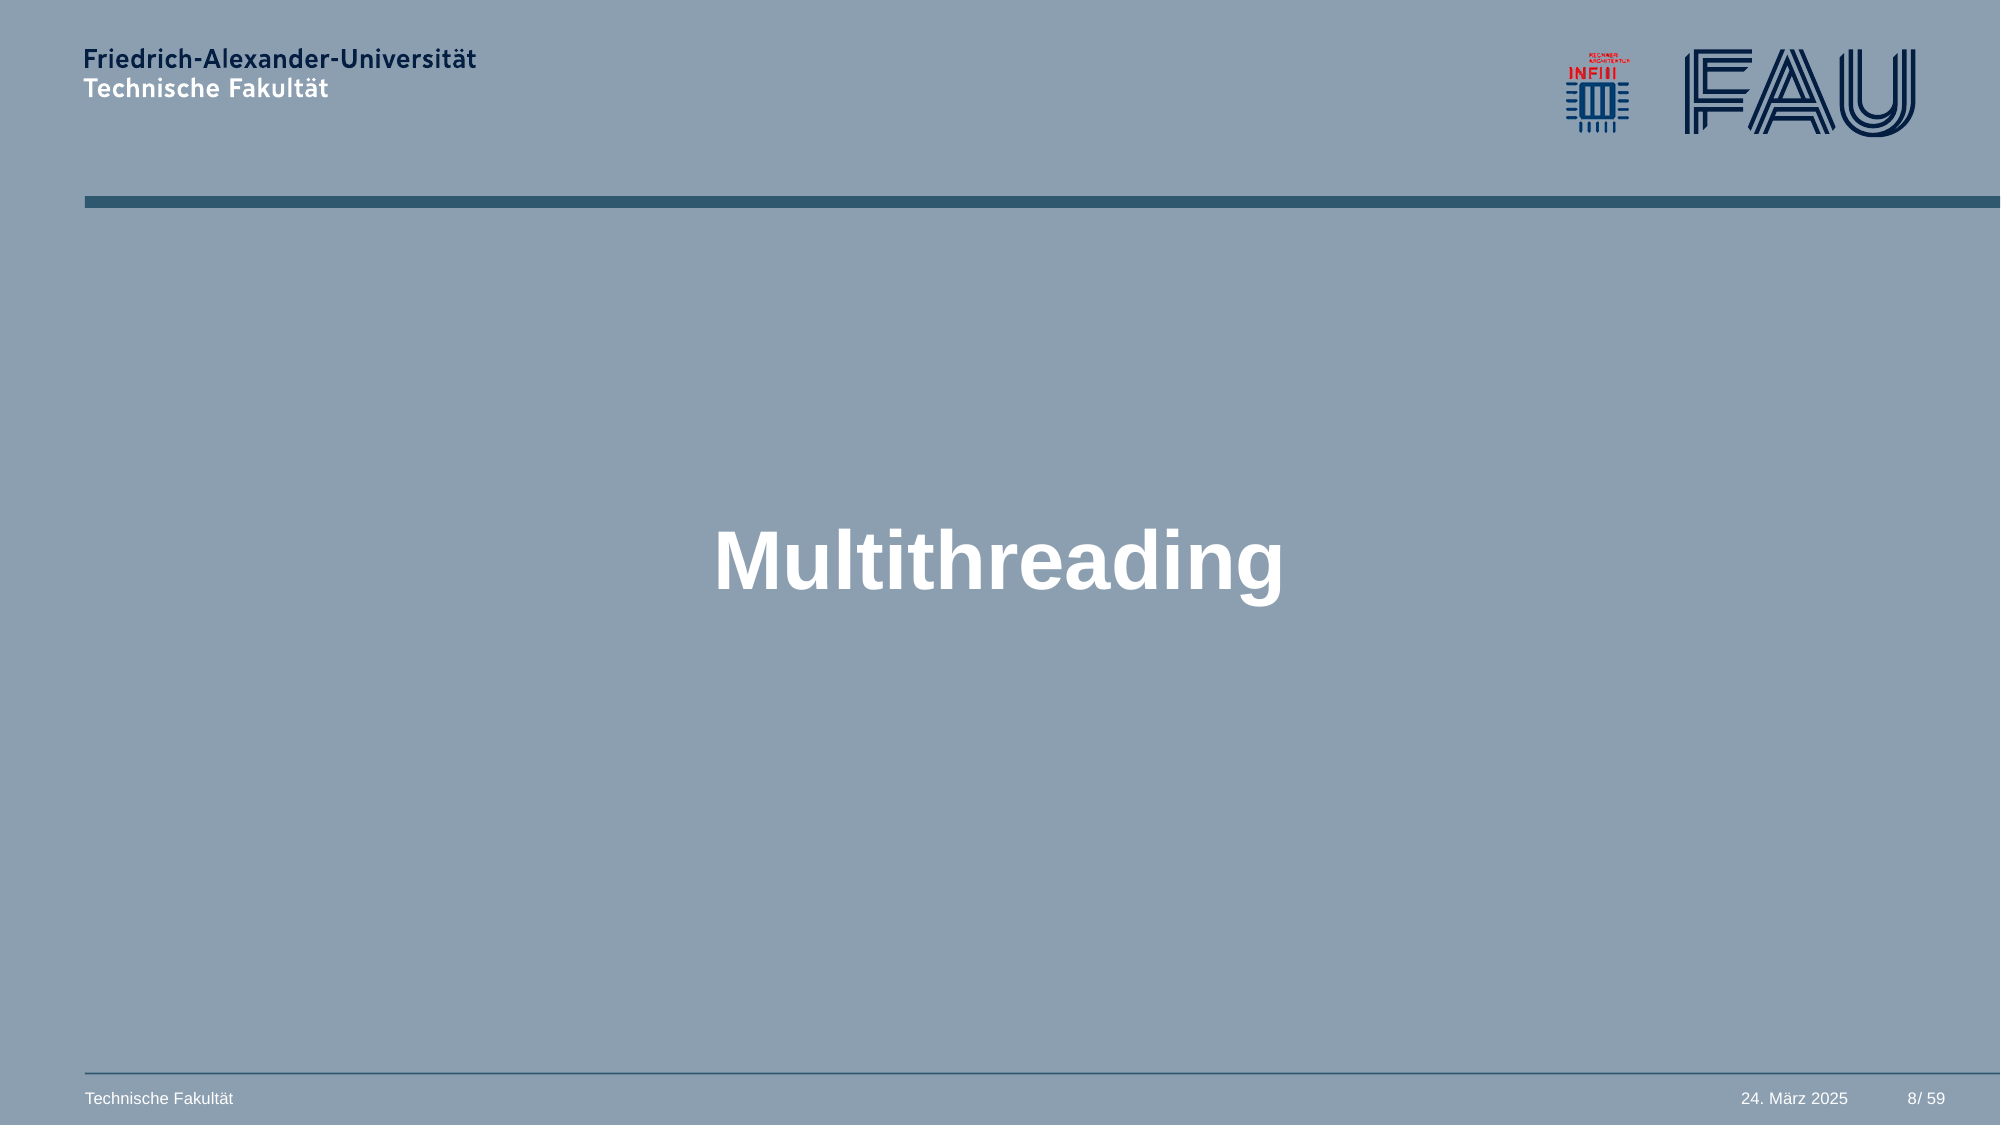

# Multithreading
8
Technische Fakultät
24. März 2025